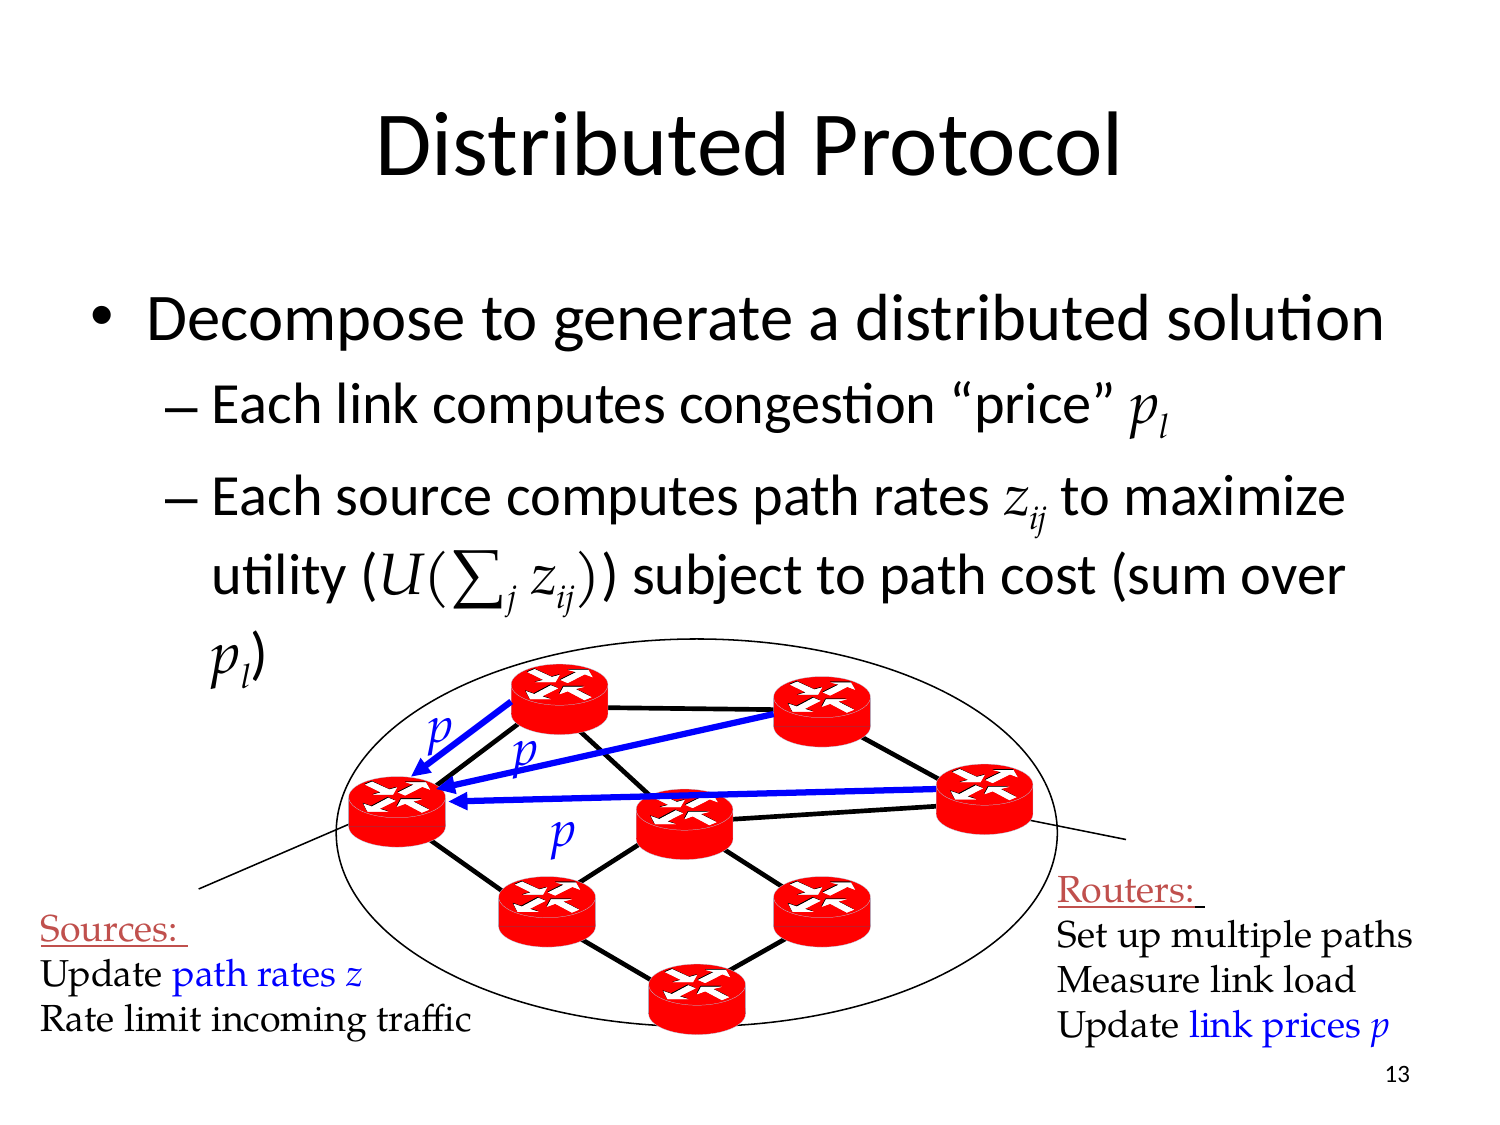

# Distributed Protocol
Decompose to generate a distributed solution
Each link computes congestion “price” pl
Each source computes path rates zij to maximize utility (U(∑j zij)) subject to path cost (sum over pl)

p

p

p

Routers:
Set up multiple paths
Measure link load
Update link prices p

Sources:
Update path rates z
Rate limit incoming traffic

13